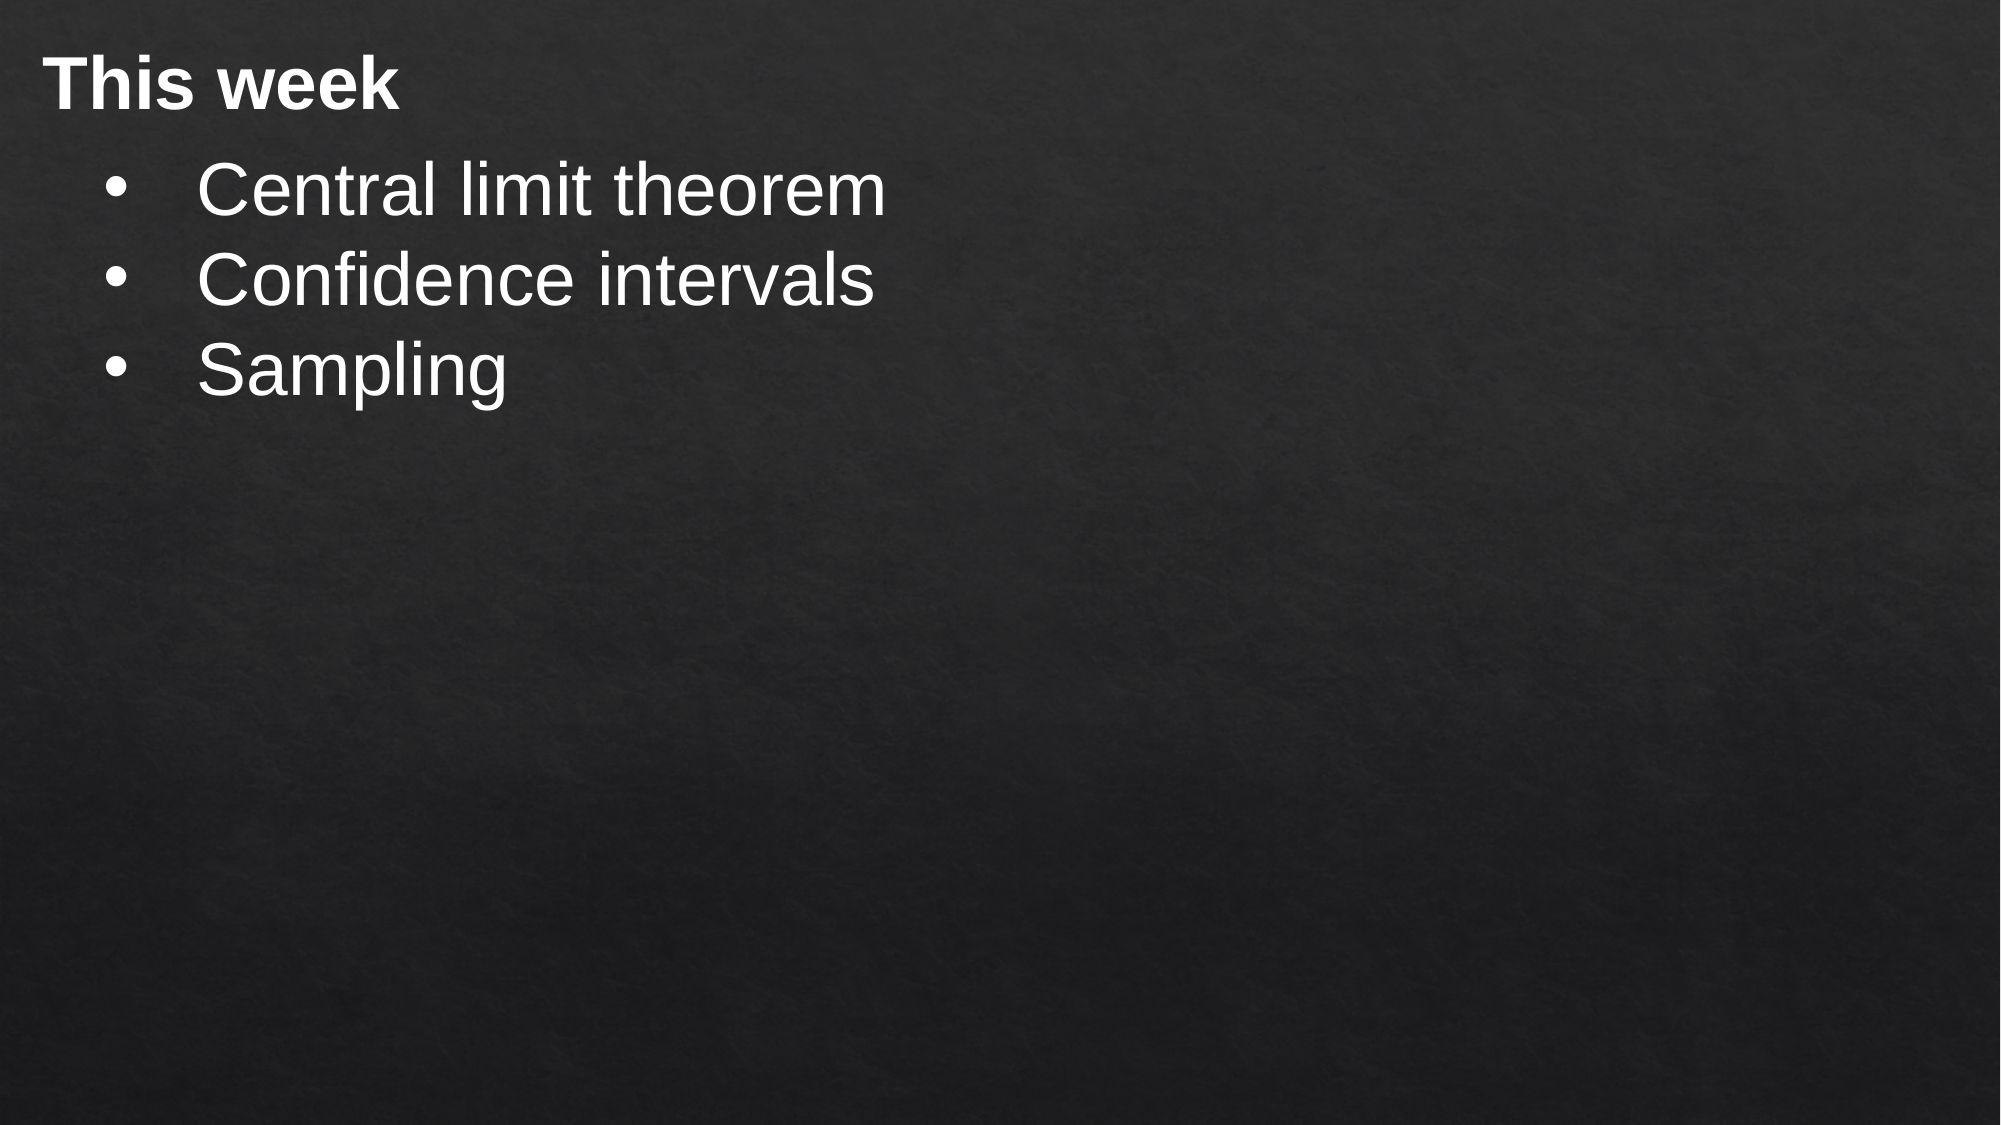

This week
Central limit theorem
Confidence intervals
Sampling